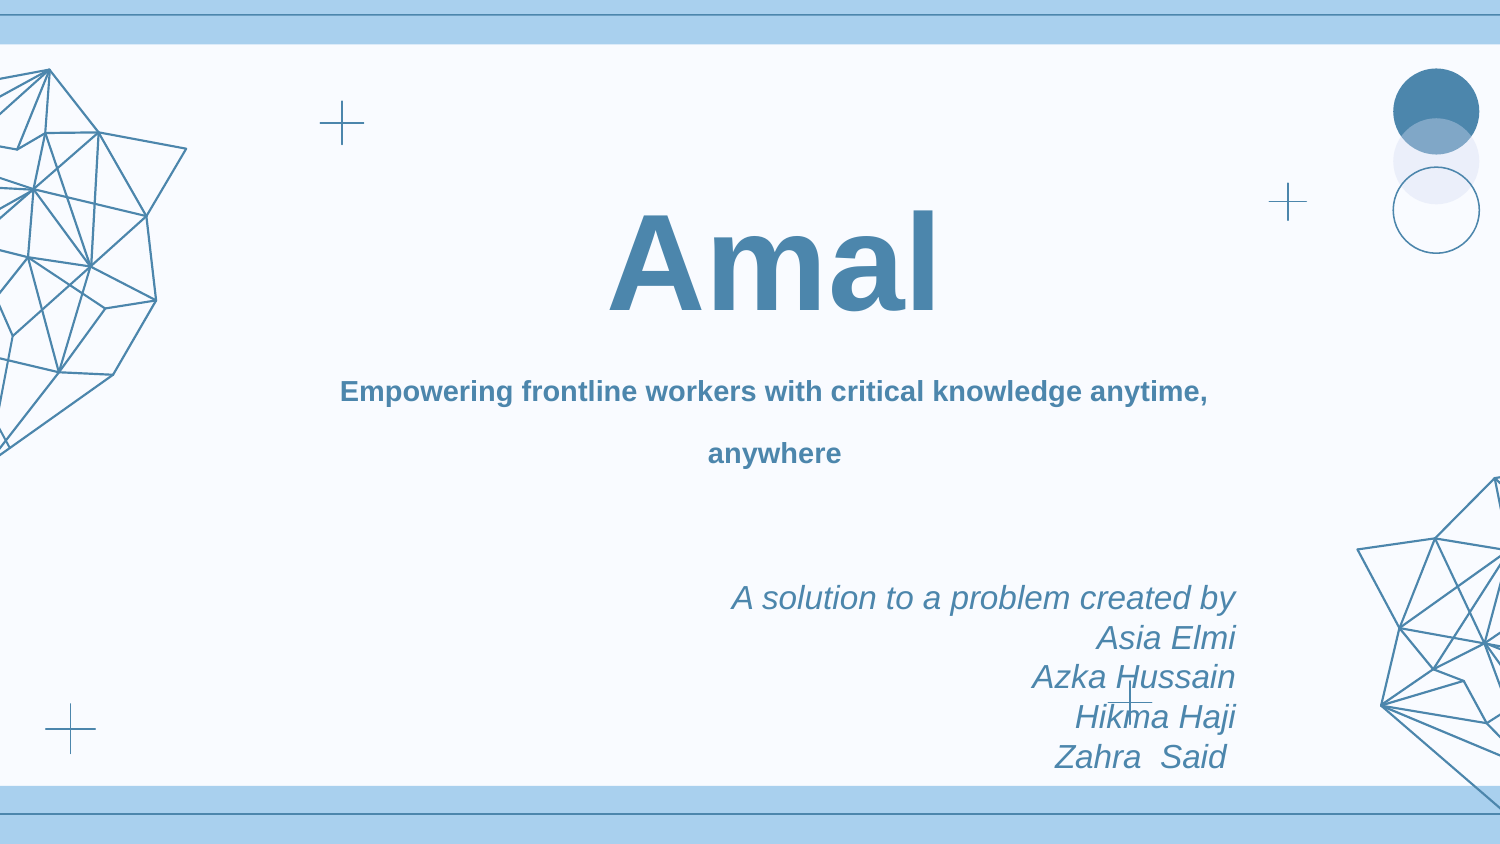

# Amal Empowering frontline workers with critical knowledge anytime, anywhere

A solution to a problem created by
Asia Elmi
Azka Hussain
Hikma Haji
Zahra  Said